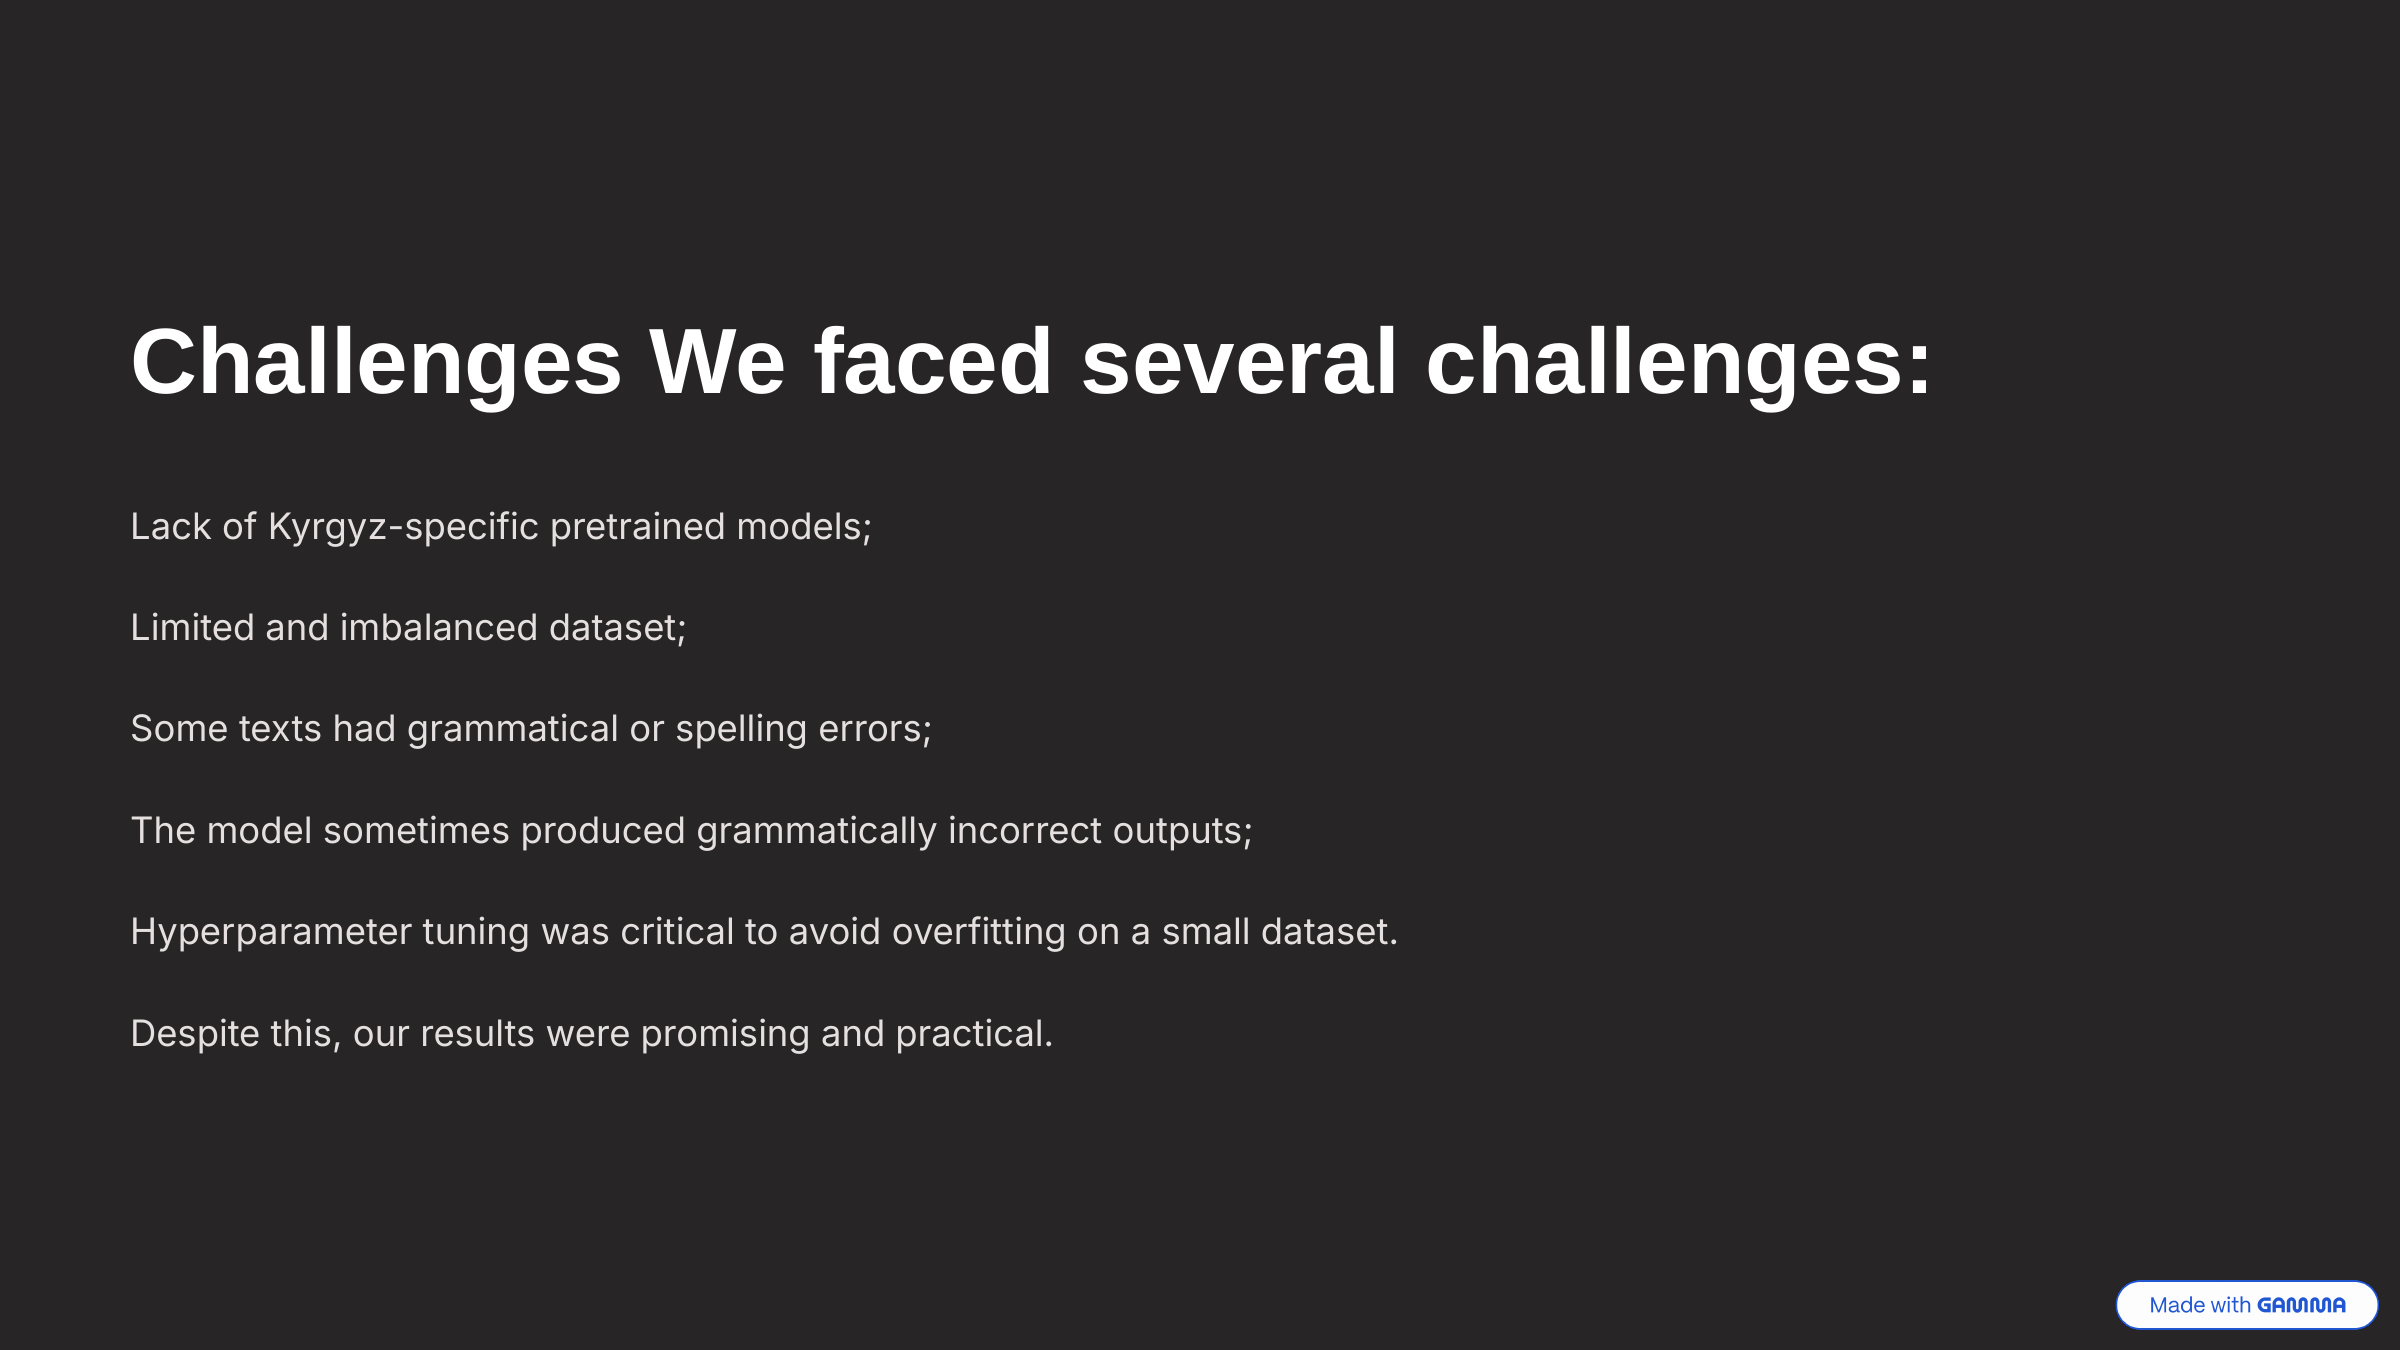

Challenges We faced several challenges:
Lack of Kyrgyz-specific pretrained models;
Limited and imbalanced dataset;
Some texts had grammatical or spelling errors;
The model sometimes produced grammatically incorrect outputs;
Hyperparameter tuning was critical to avoid overfitting on a small dataset.
Despite this, our results were promising and practical.